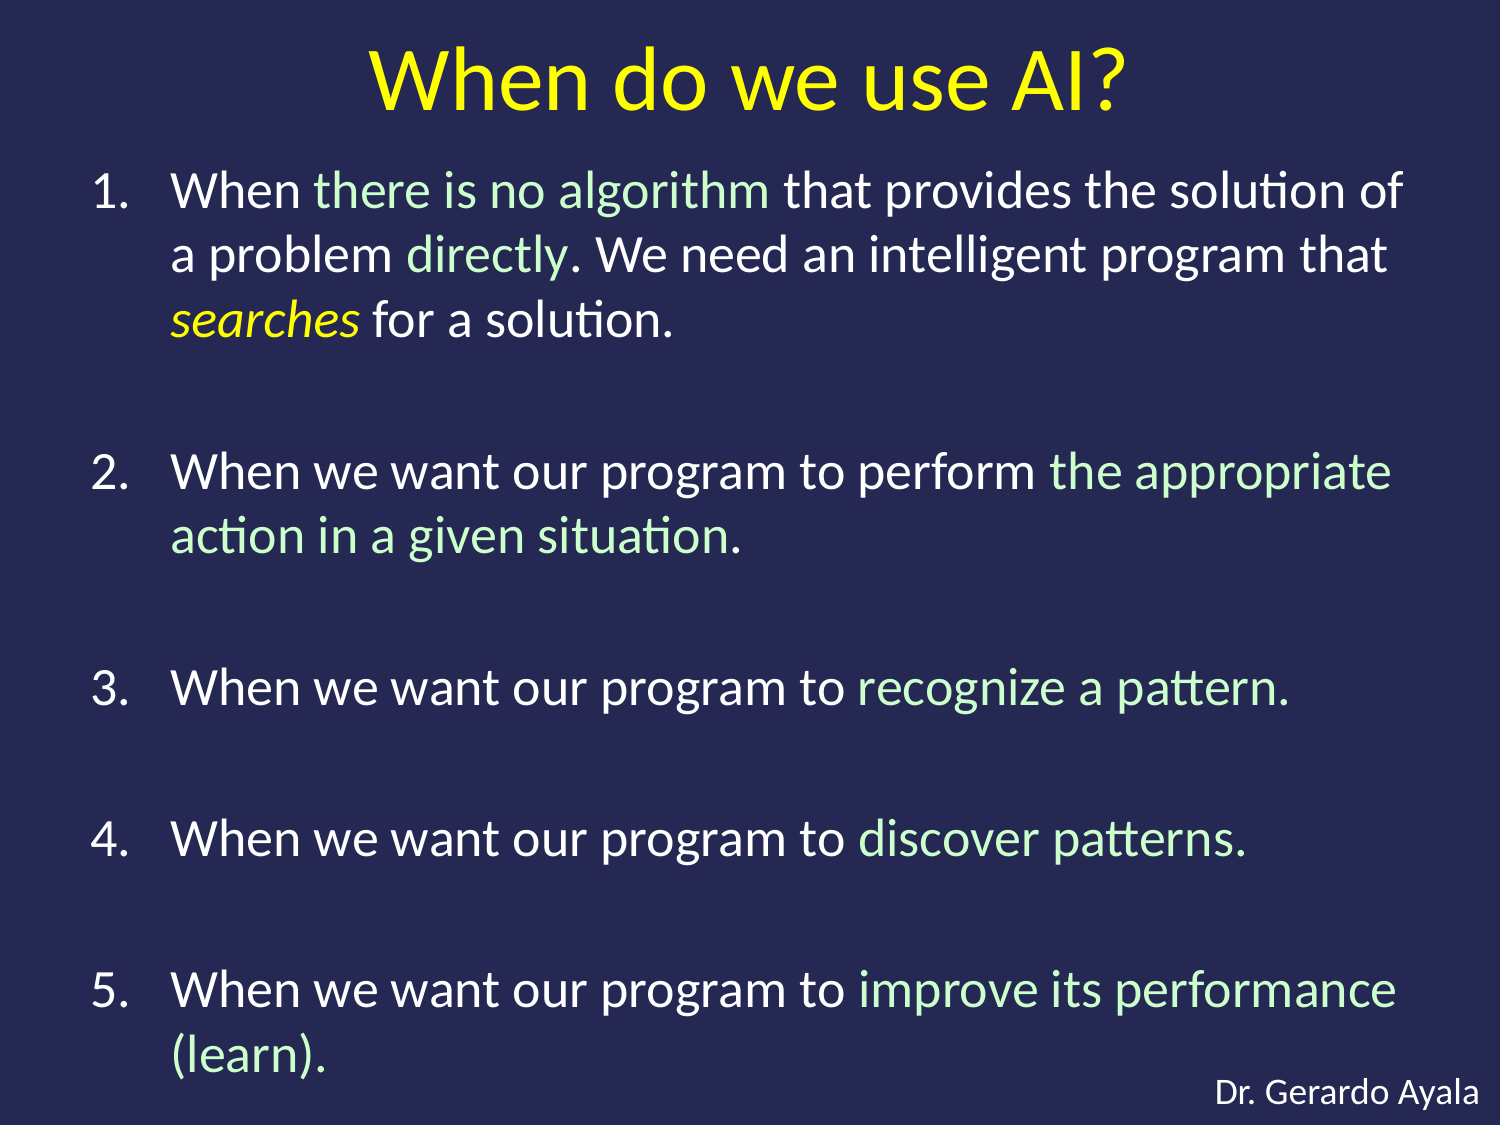

# When do we use AI?
When there is no algorithm that provides the solution of a problem directly. We need an intelligent program that searches for a solution.

When we want our program to perform the appropriate action in a given situation.

When we want our program to recognize a pattern.

When we want our program to discover patterns.

When we want our program to improve its performance (learn).

Dr. Gerardo Ayala